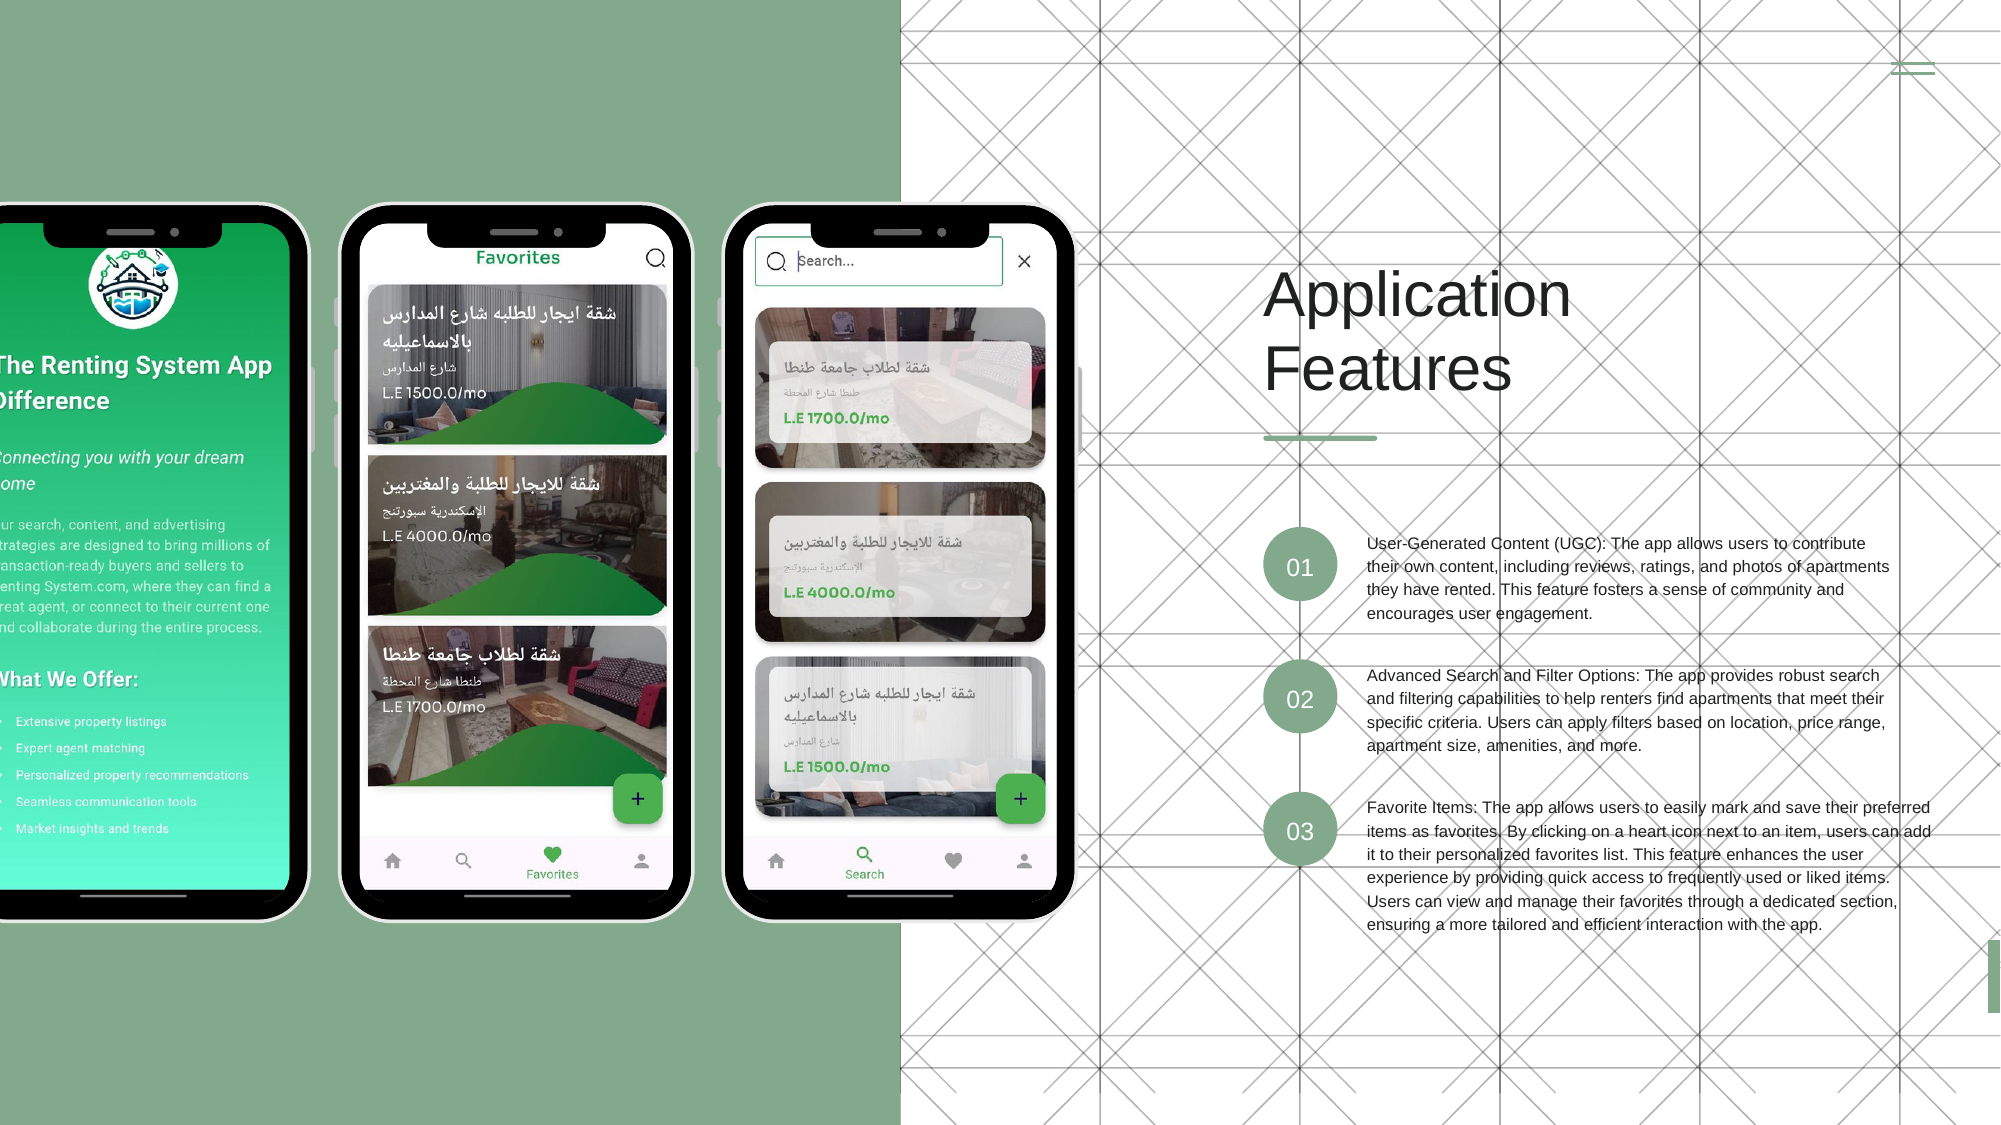

Application Features

User-Generated Content (UGC): The app allows users to contribute their own content, including reviews, ratings, and photos of apartments they have rented. This feature fosters a sense of community and encourages user engagement.
01

Advanced Search and Filter Options: The app provides robust search and filtering capabilities to help renters find apartments that meet their specific criteria. Users can apply filters based on location, price range, apartment size, amenities, and more.
02

Favorite Items: The app allows users to easily mark and save their preferred items as favorites. By clicking on a heart icon next to an item, users can add it to their personalized favorites list. This feature enhances the user experience by providing quick access to frequently used or liked items. Users can view and manage their favorites through a dedicated section, ensuring a more tailored and efficient interaction with the app.
03